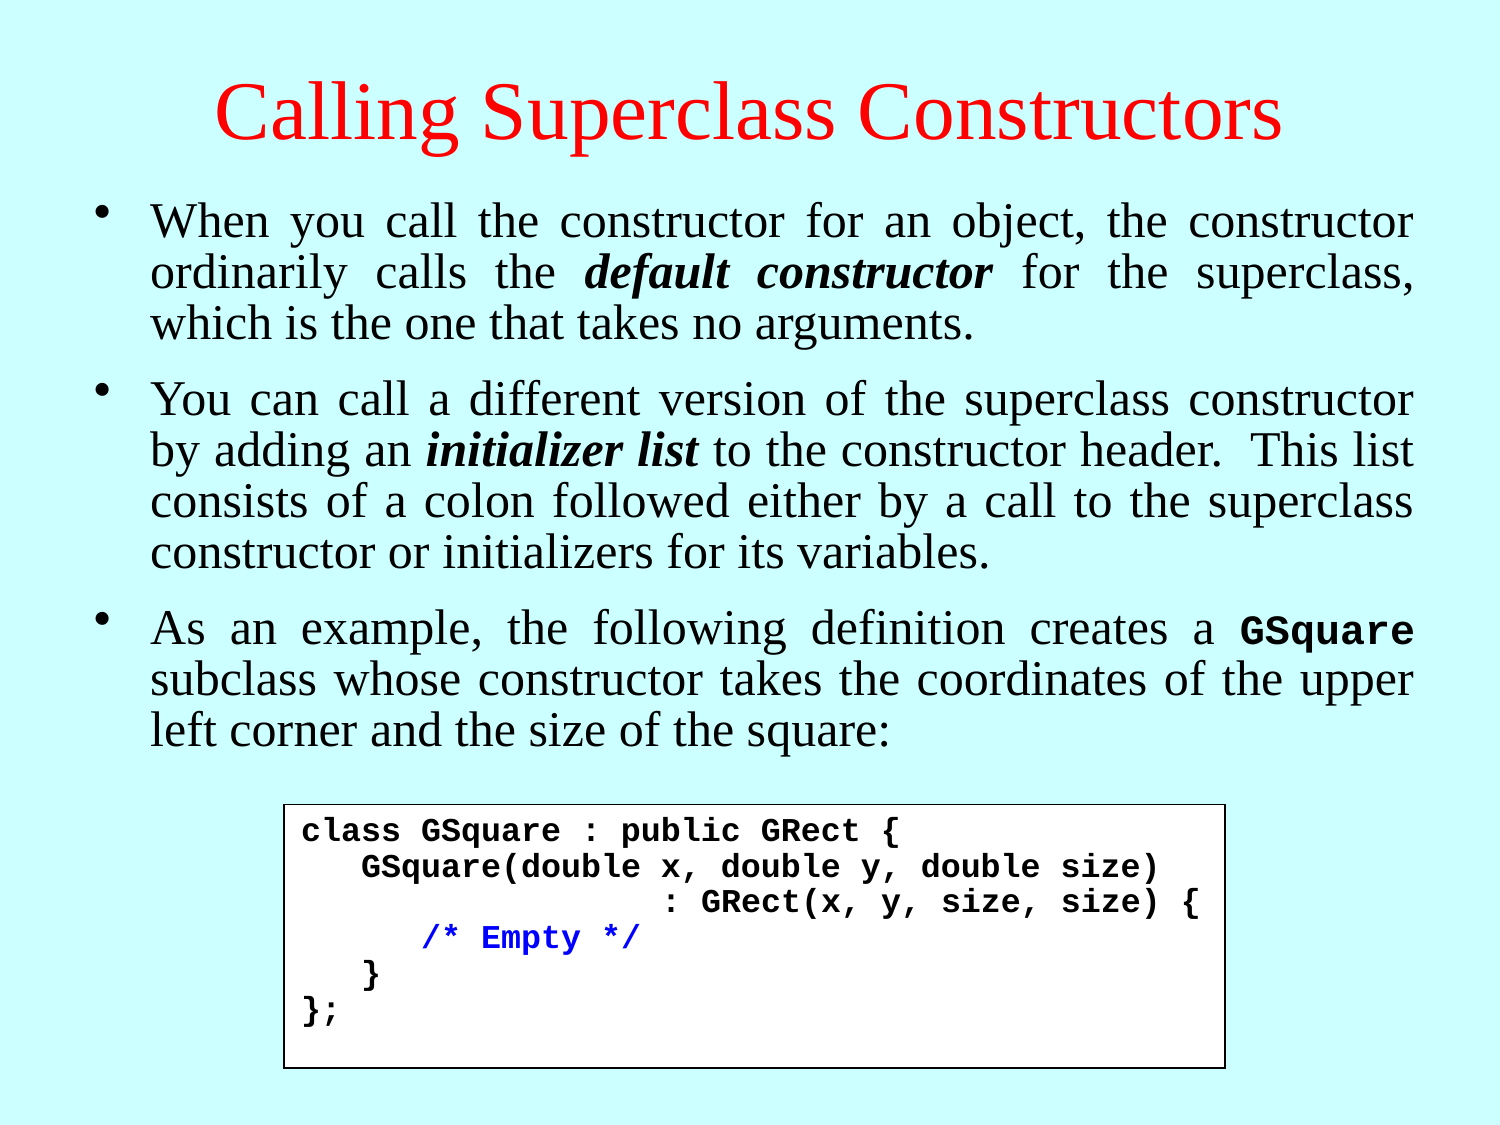

# Calling Superclass Constructors
When you call the constructor for an object, the constructor ordinarily calls the default constructor for the superclass, which is the one that takes no arguments.
You can call a different version of the superclass constructor by adding an initializer list to the constructor header.  This list consists of a colon followed either by a call to the superclass constructor or initializers for its variables.
As an example, the following definition creates a GSquare subclass whose constructor takes the coordinates of the upper left corner and the size of the square:

class GSquare : public GRect {
   GSquare(double x, double y, double size)
                  : GRect(x, y, size, size) {
      /* Empty */
   }
};